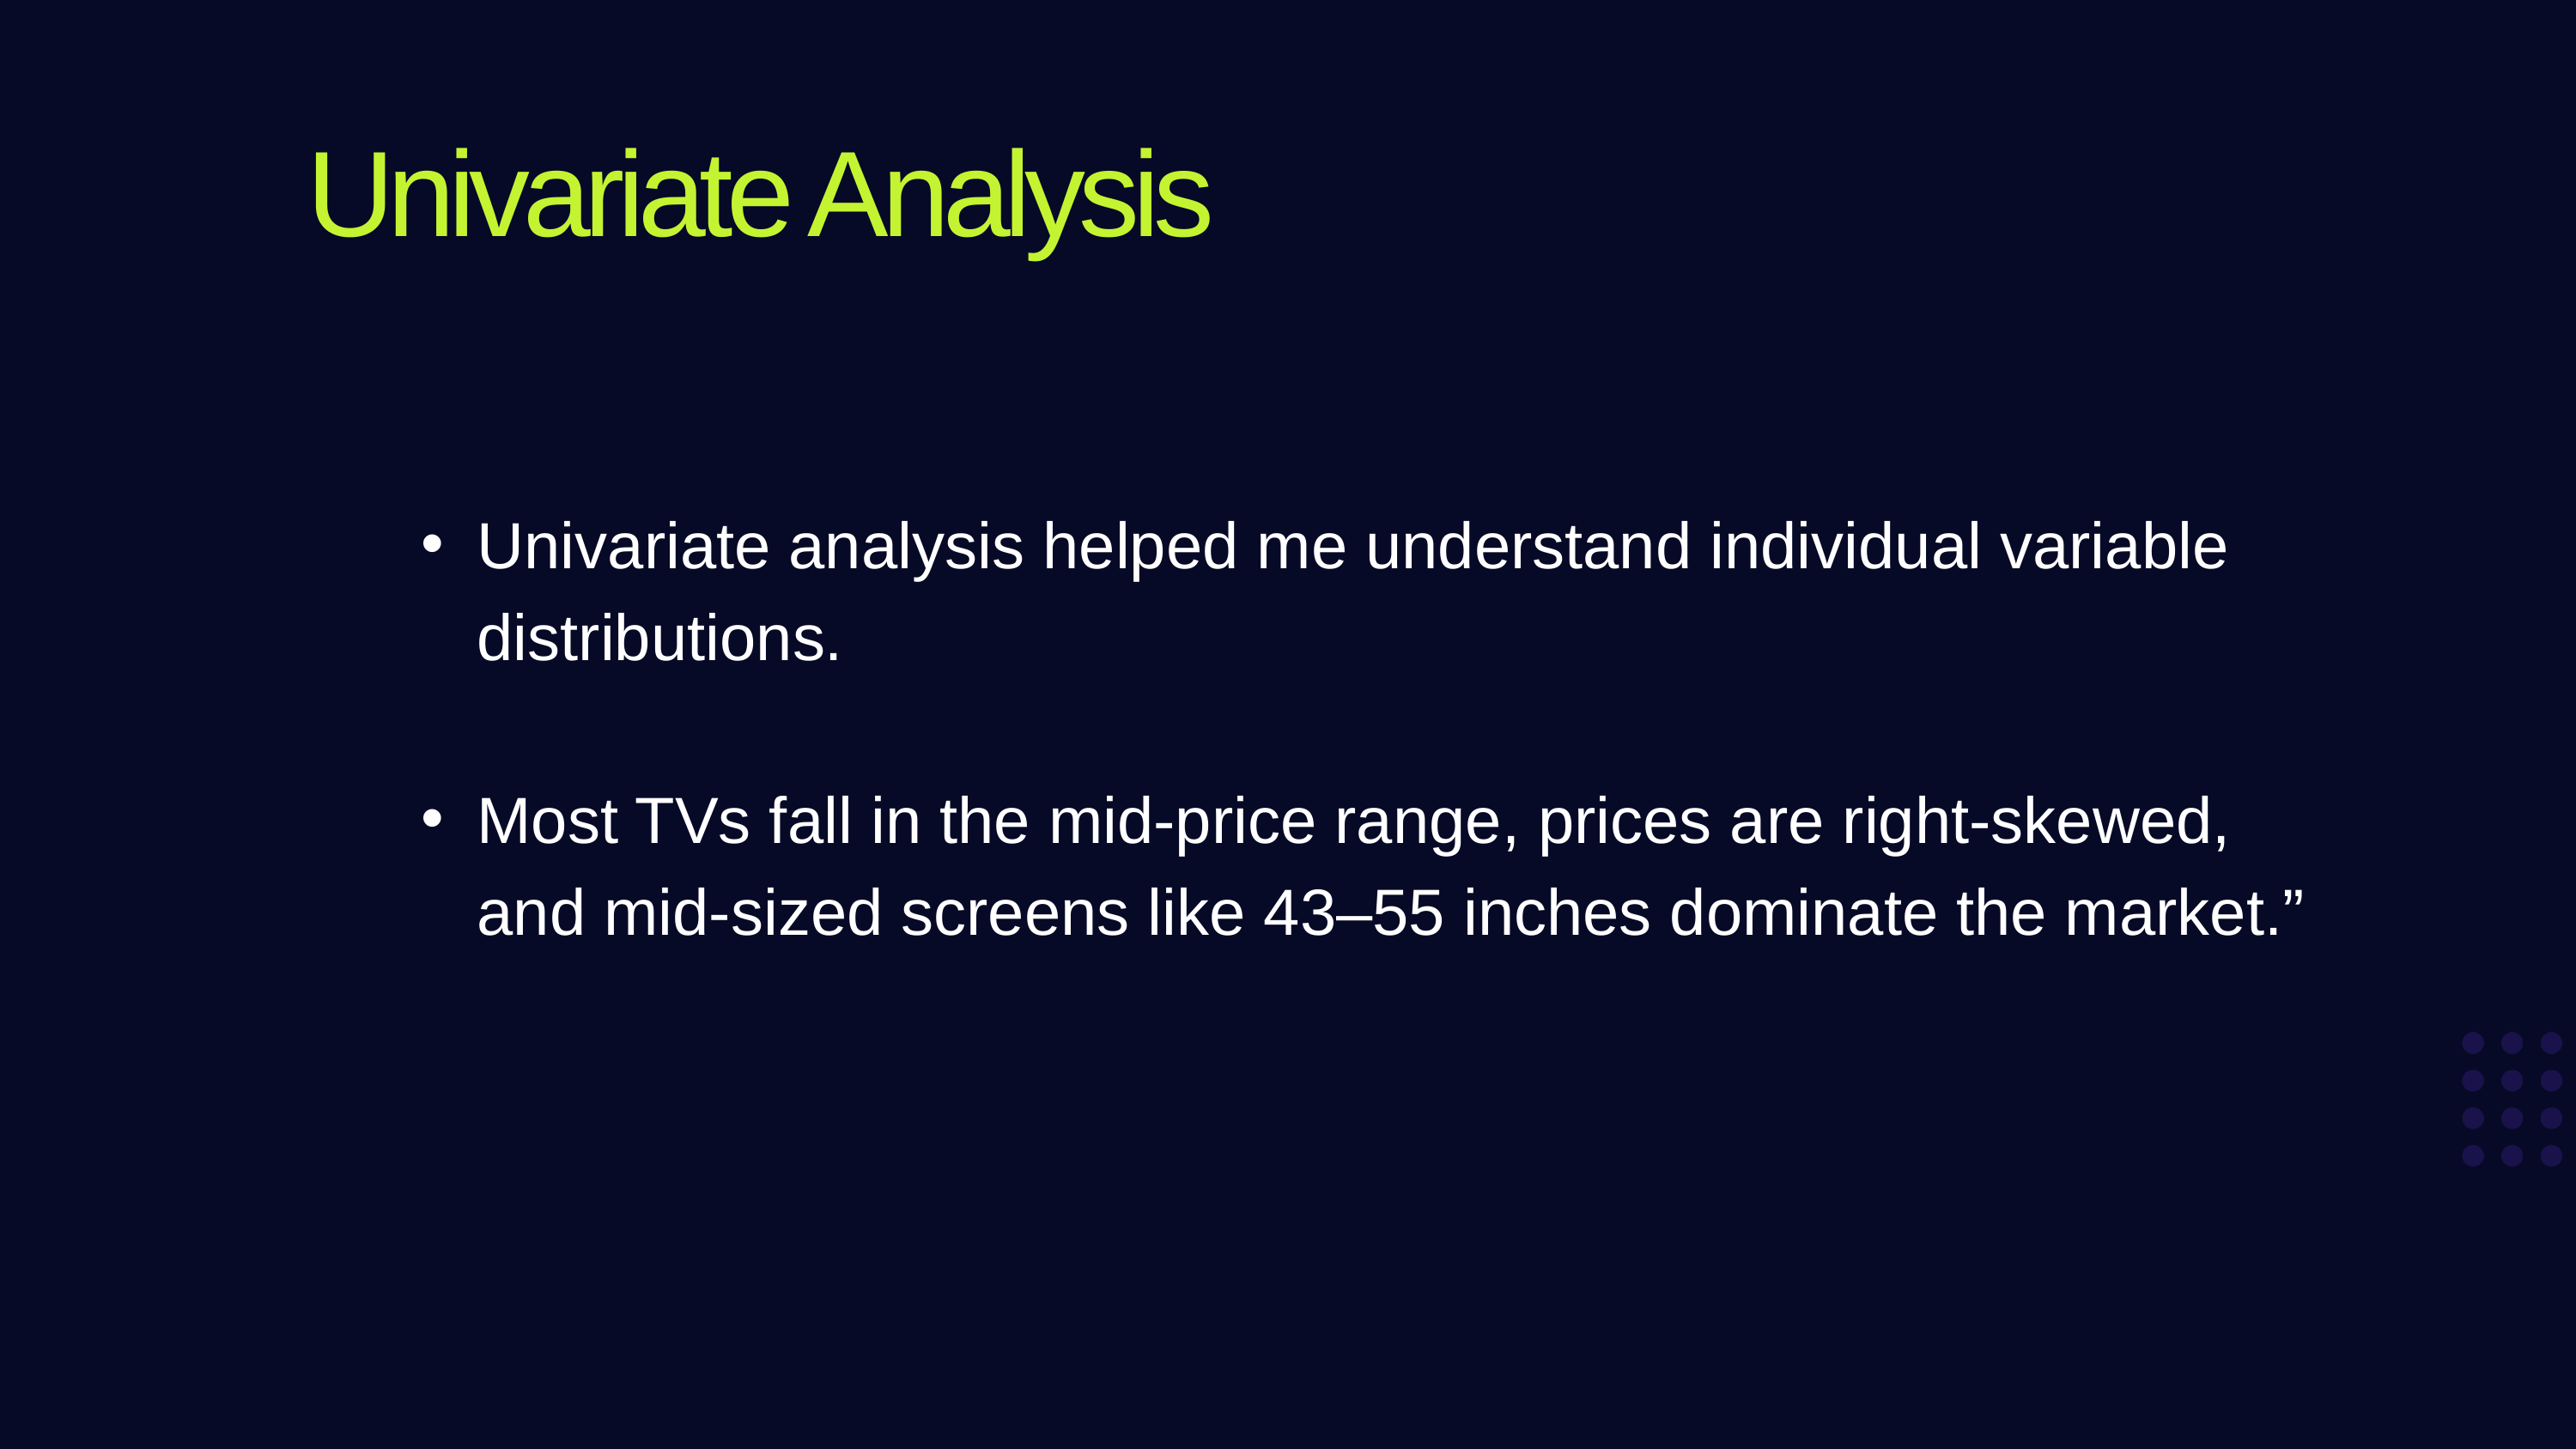

Univariate Analysis
Univariate analysis helped me understand individual variable distributions.

Most TVs fall in the mid-price range, prices are right-skewed, and mid-sized screens like 43–55 inches dominate the market.”